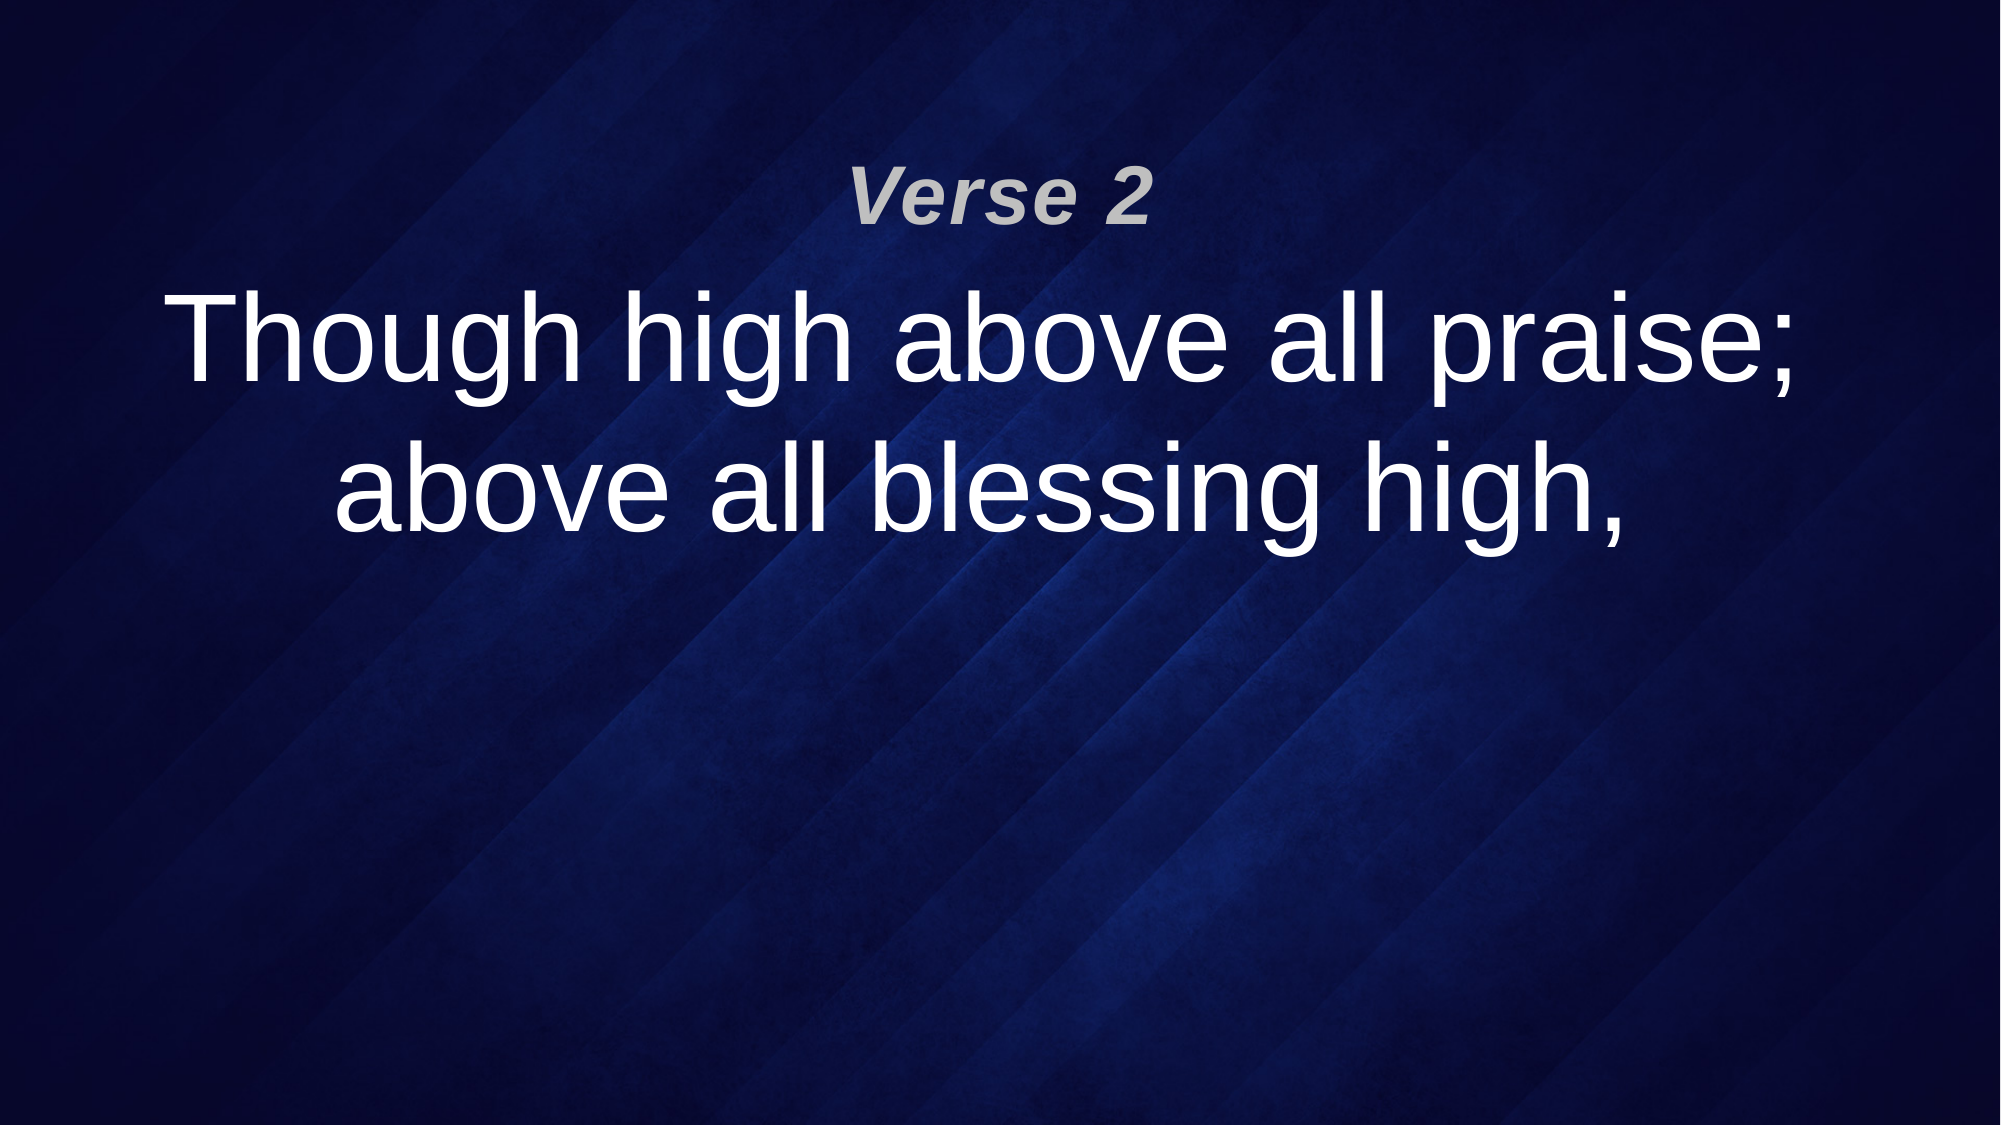

Verse 2
# Though high above all praise; above all blessing high,